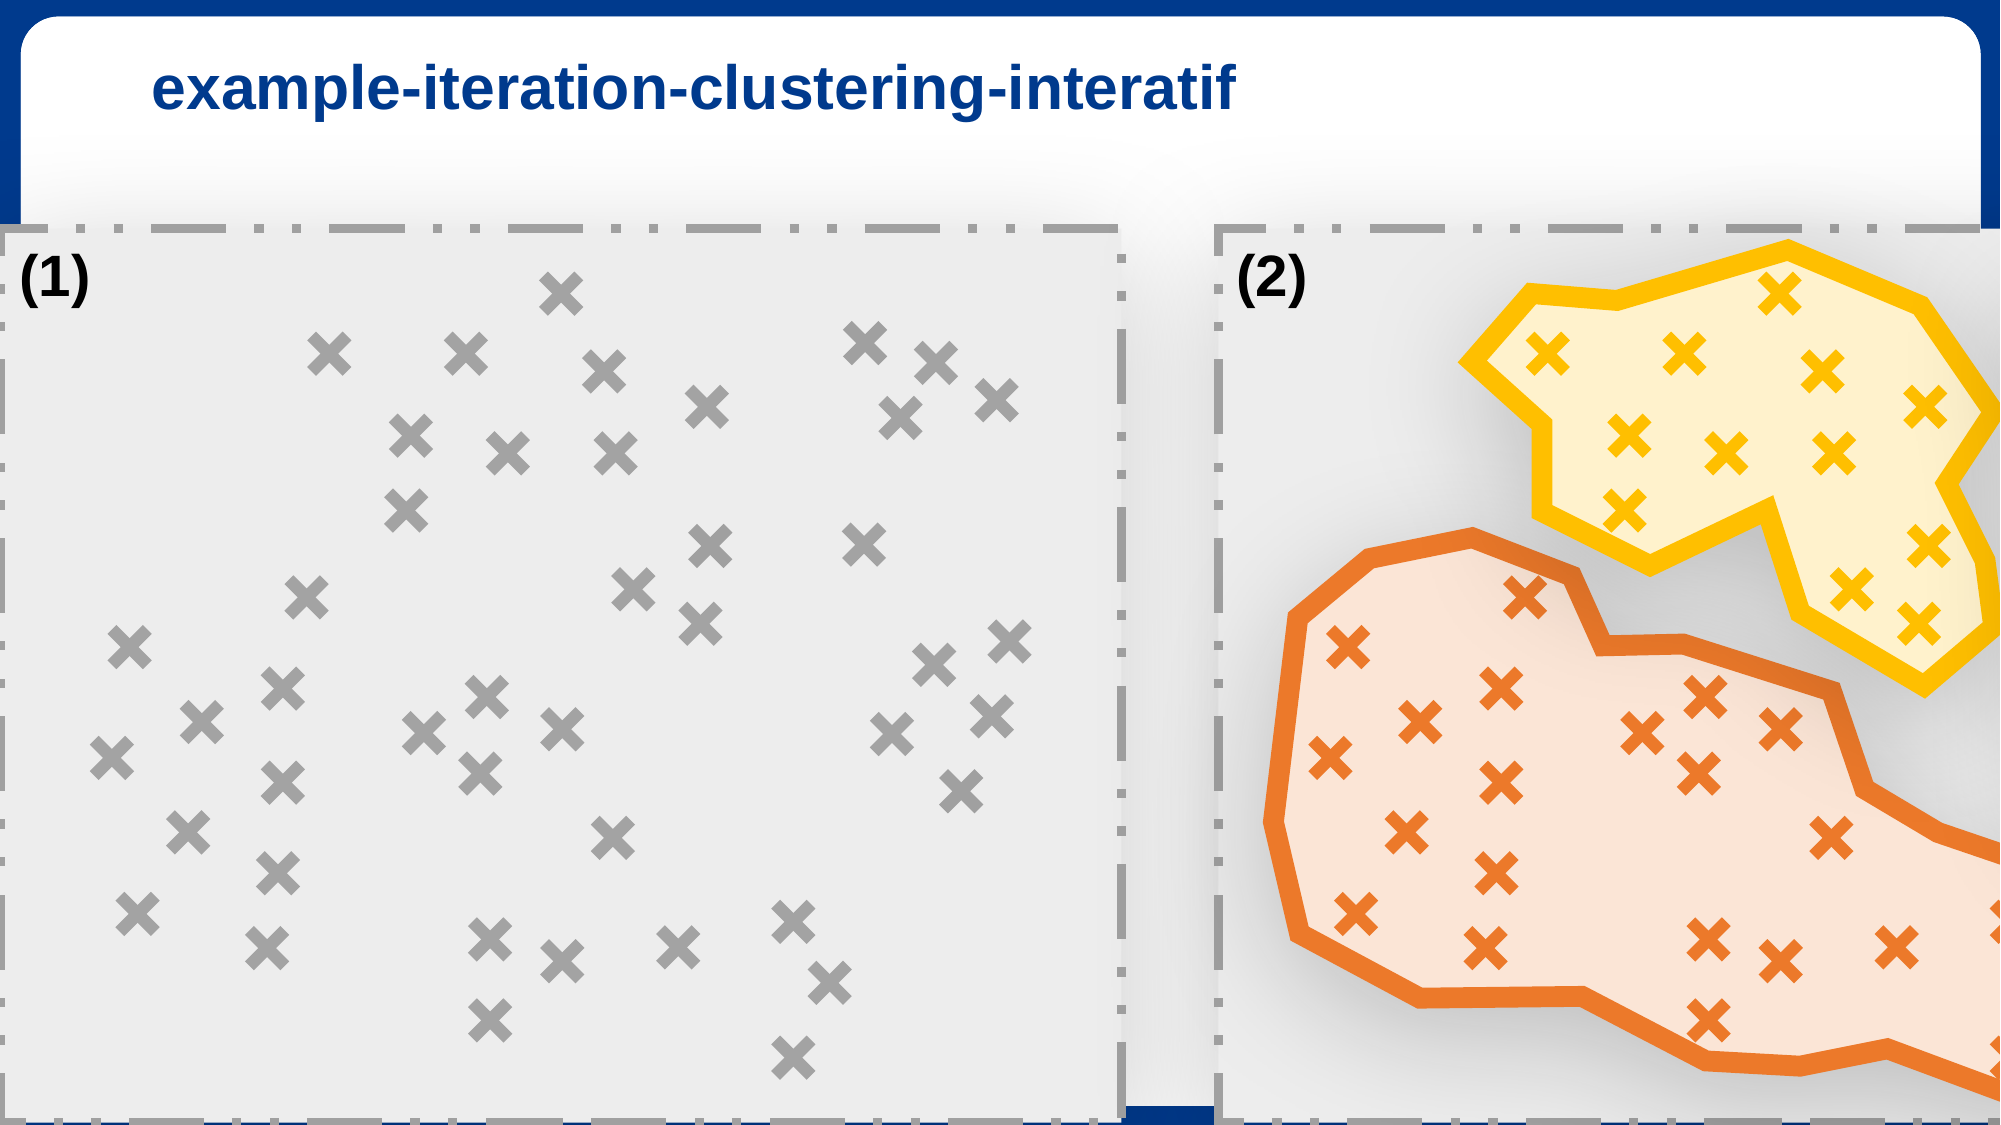

# example-iteration-clustering-interatif

(3)
(5)

(1)
(2)
(4)
Initialisation
Itération 1